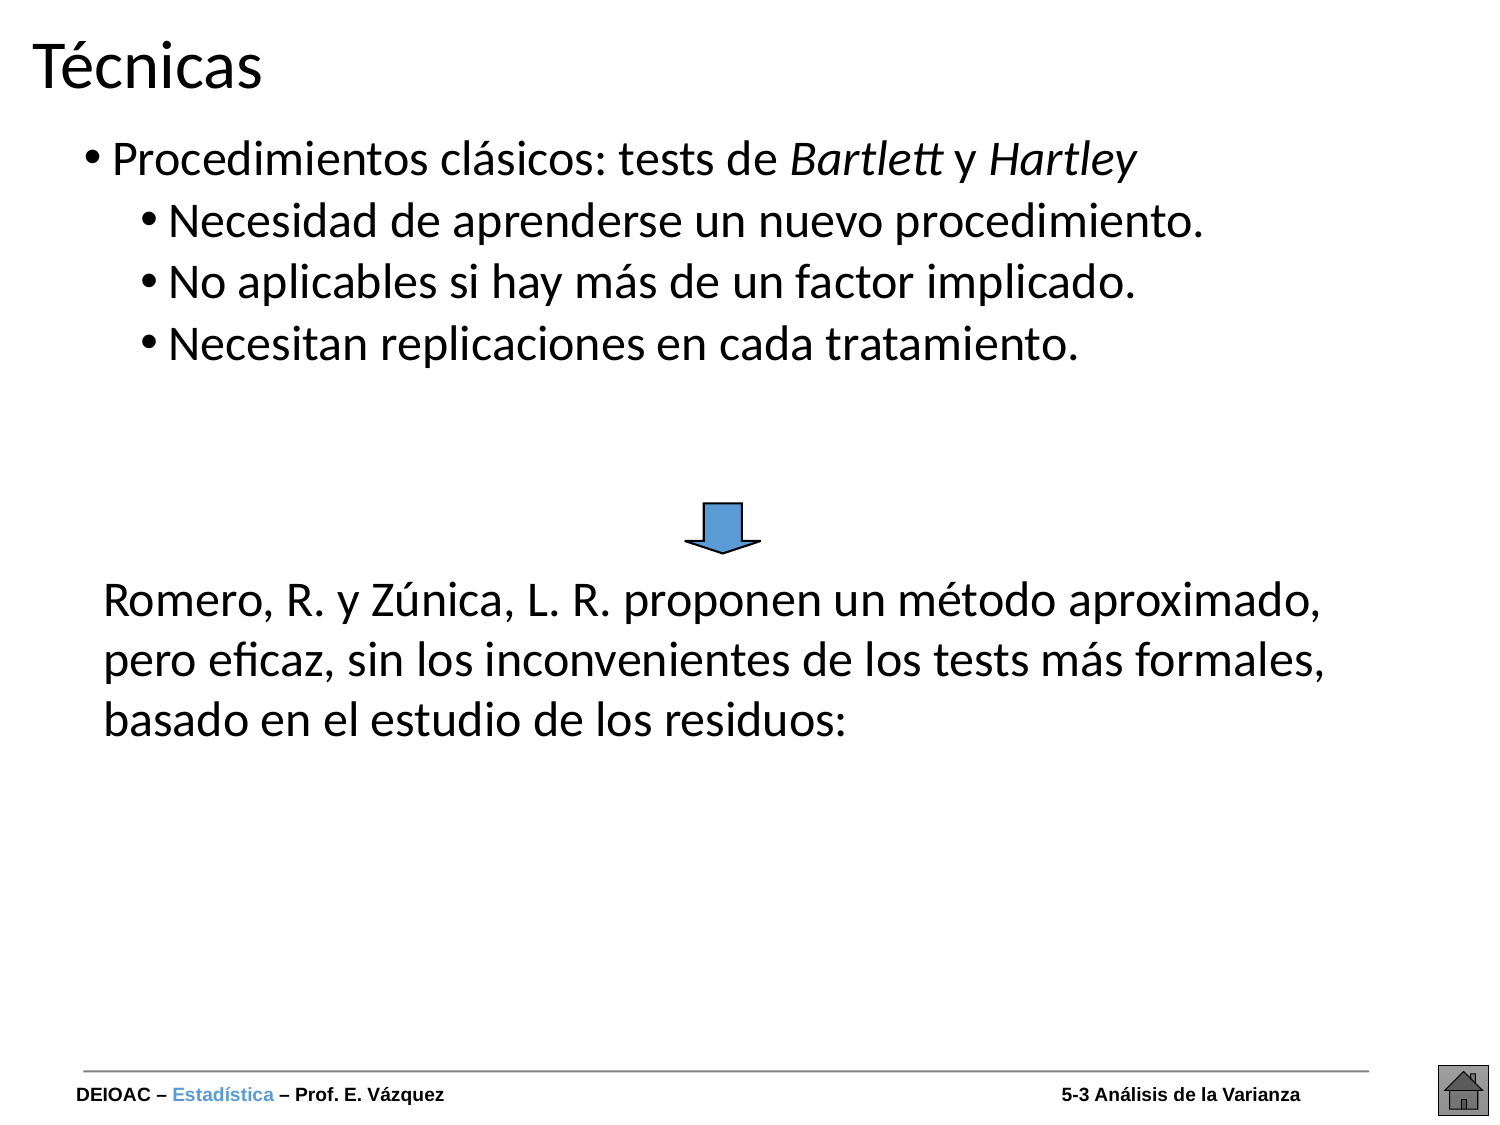

# Técnicas
Procedimientos clásicos: tests de Bartlett y Hartley
Necesidad de aprenderse un nuevo procedimiento.
No aplicables si hay más de un factor implicado.
Necesitan replicaciones en cada tratamiento.

Romero, R. y Zúnica, L. R. proponen un método aproximado, pero eficaz, sin los inconvenientes de los tests más formales, basado en el estudio de los residuos: